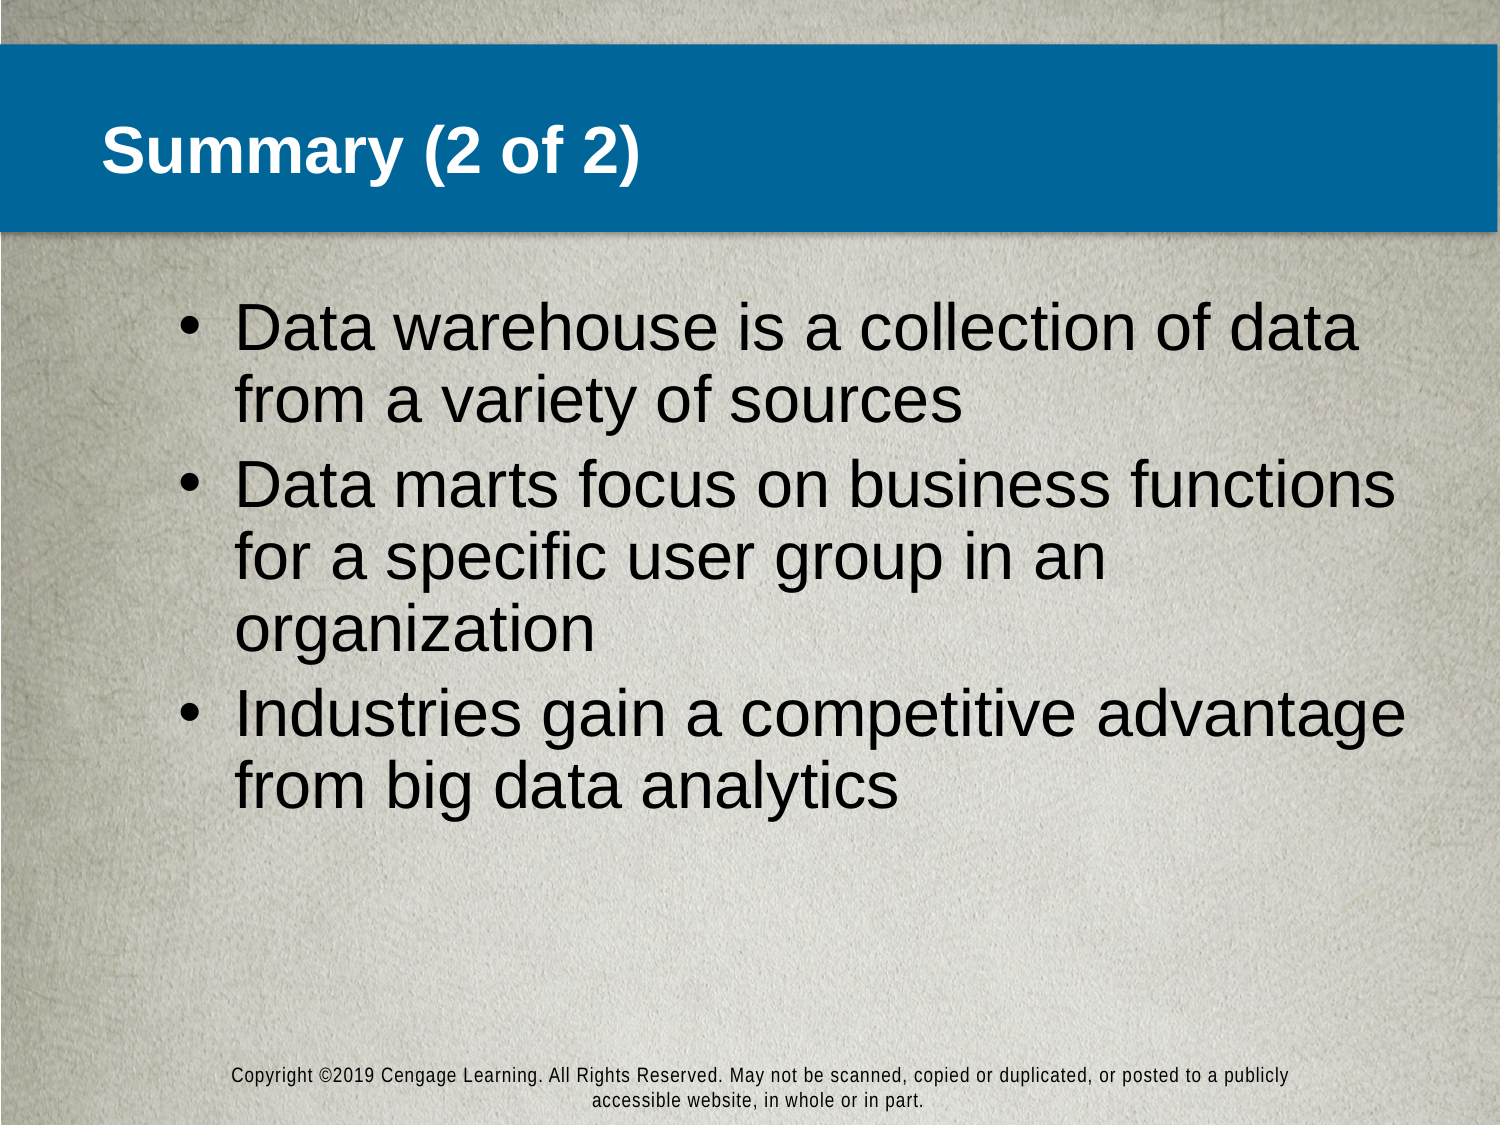

# Summary (2 of 2)
Data warehouse is a collection of data from a variety of sources
Data marts focus on business functions for a specific user group in an organization
Industries gain a competitive advantage from big data analytics